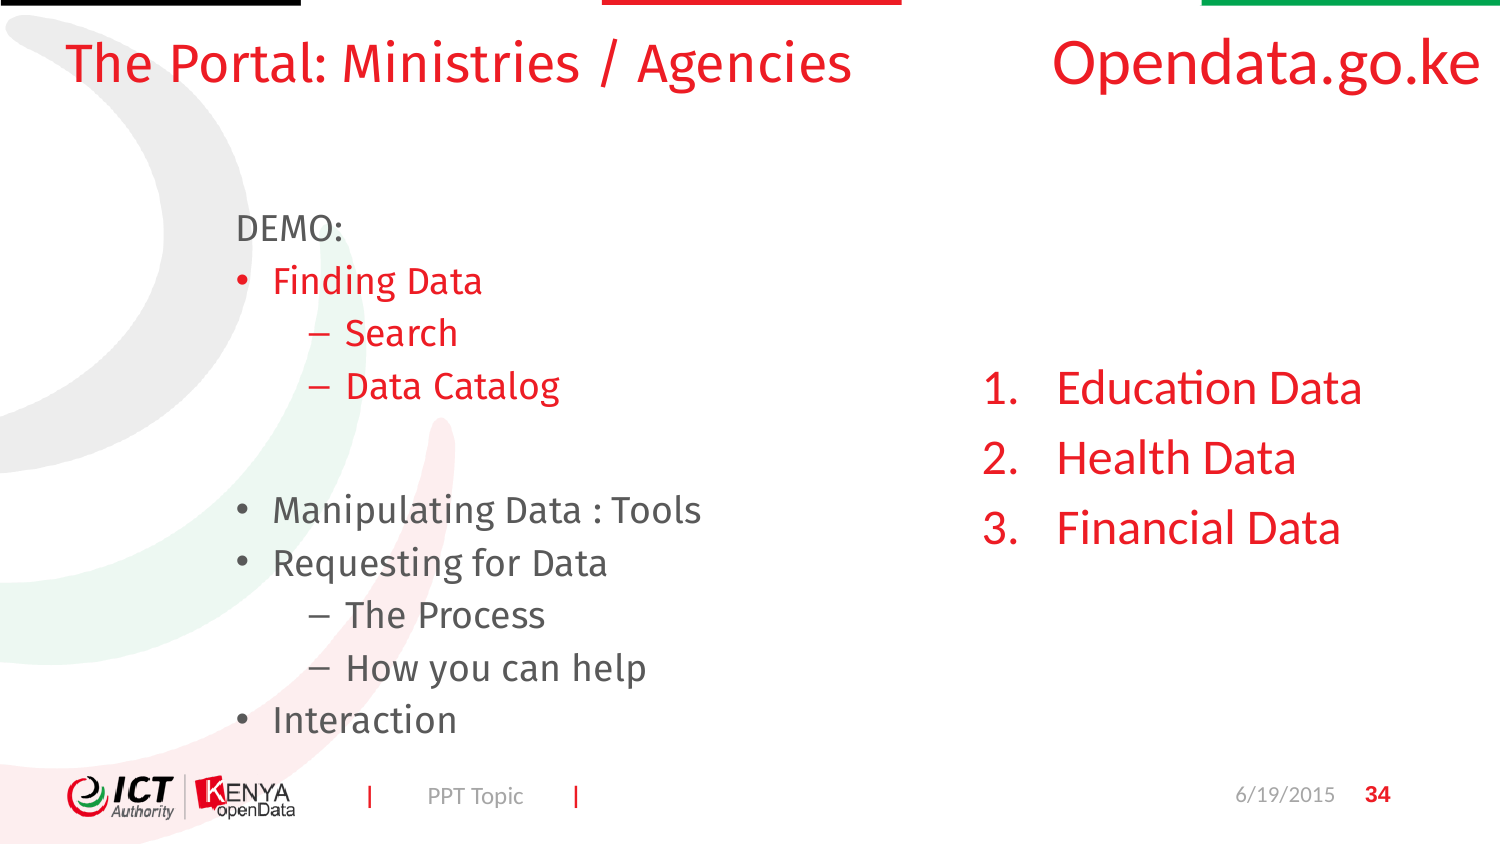

# The Portal: Ministries / Agencies
Opendata.go.ke
DEMO:
Finding Data
Search
Data Catalog

Manipulating Data : Tools
Requesting for Data
The Process
How you can help
Interaction
Education Data
Health Data
Financial Data